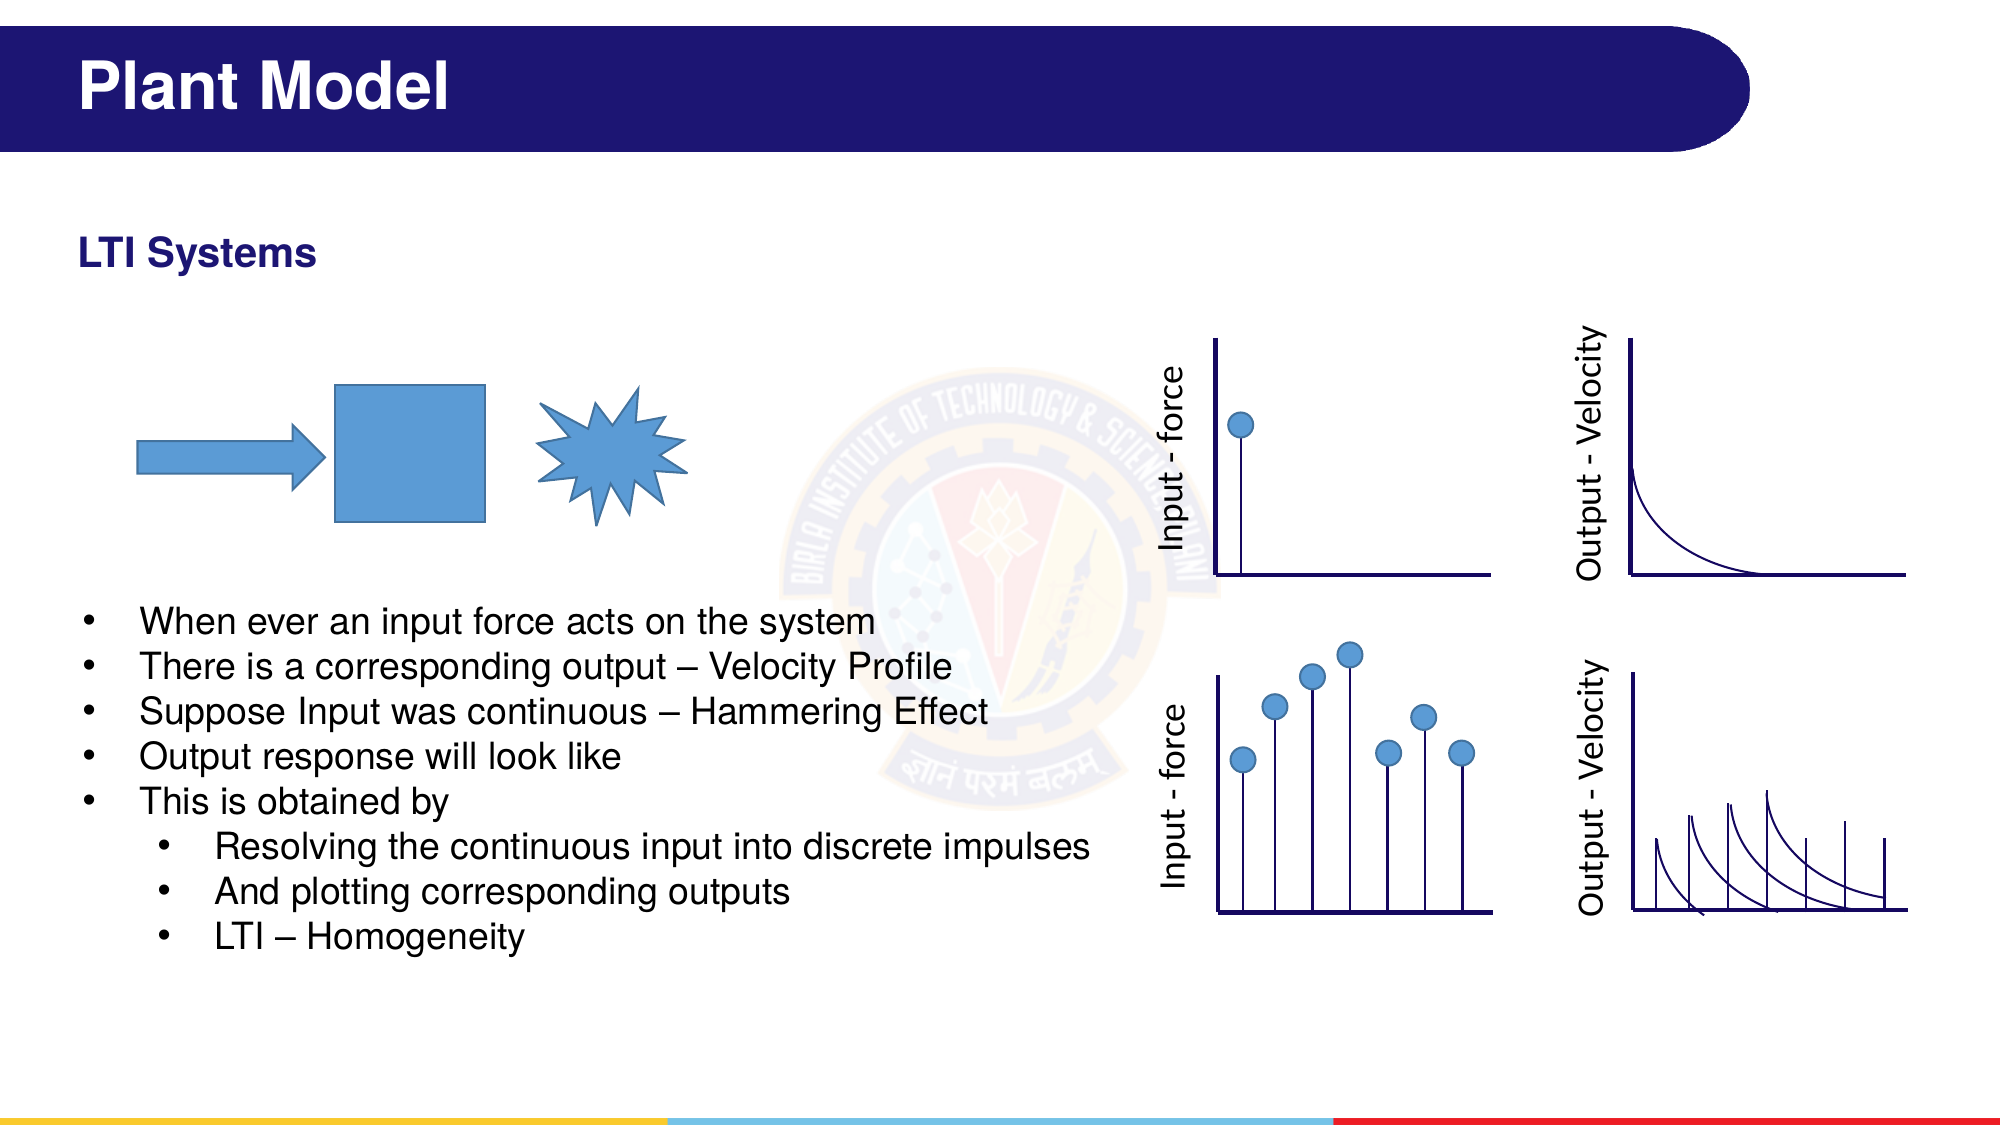

# Plant Model
LTI Systems

Input - force
Output - Velocity

When ever an input force acts on the system
There is a corresponding output – Velocity Profile
Suppose Input was continuous – Hammering Effect
Output response will look like
This is obtained by
Resolving the continuous input into discrete impulses
And plotting corresponding outputs
LTI – Homogeneity
Output - Velocity

Input - force